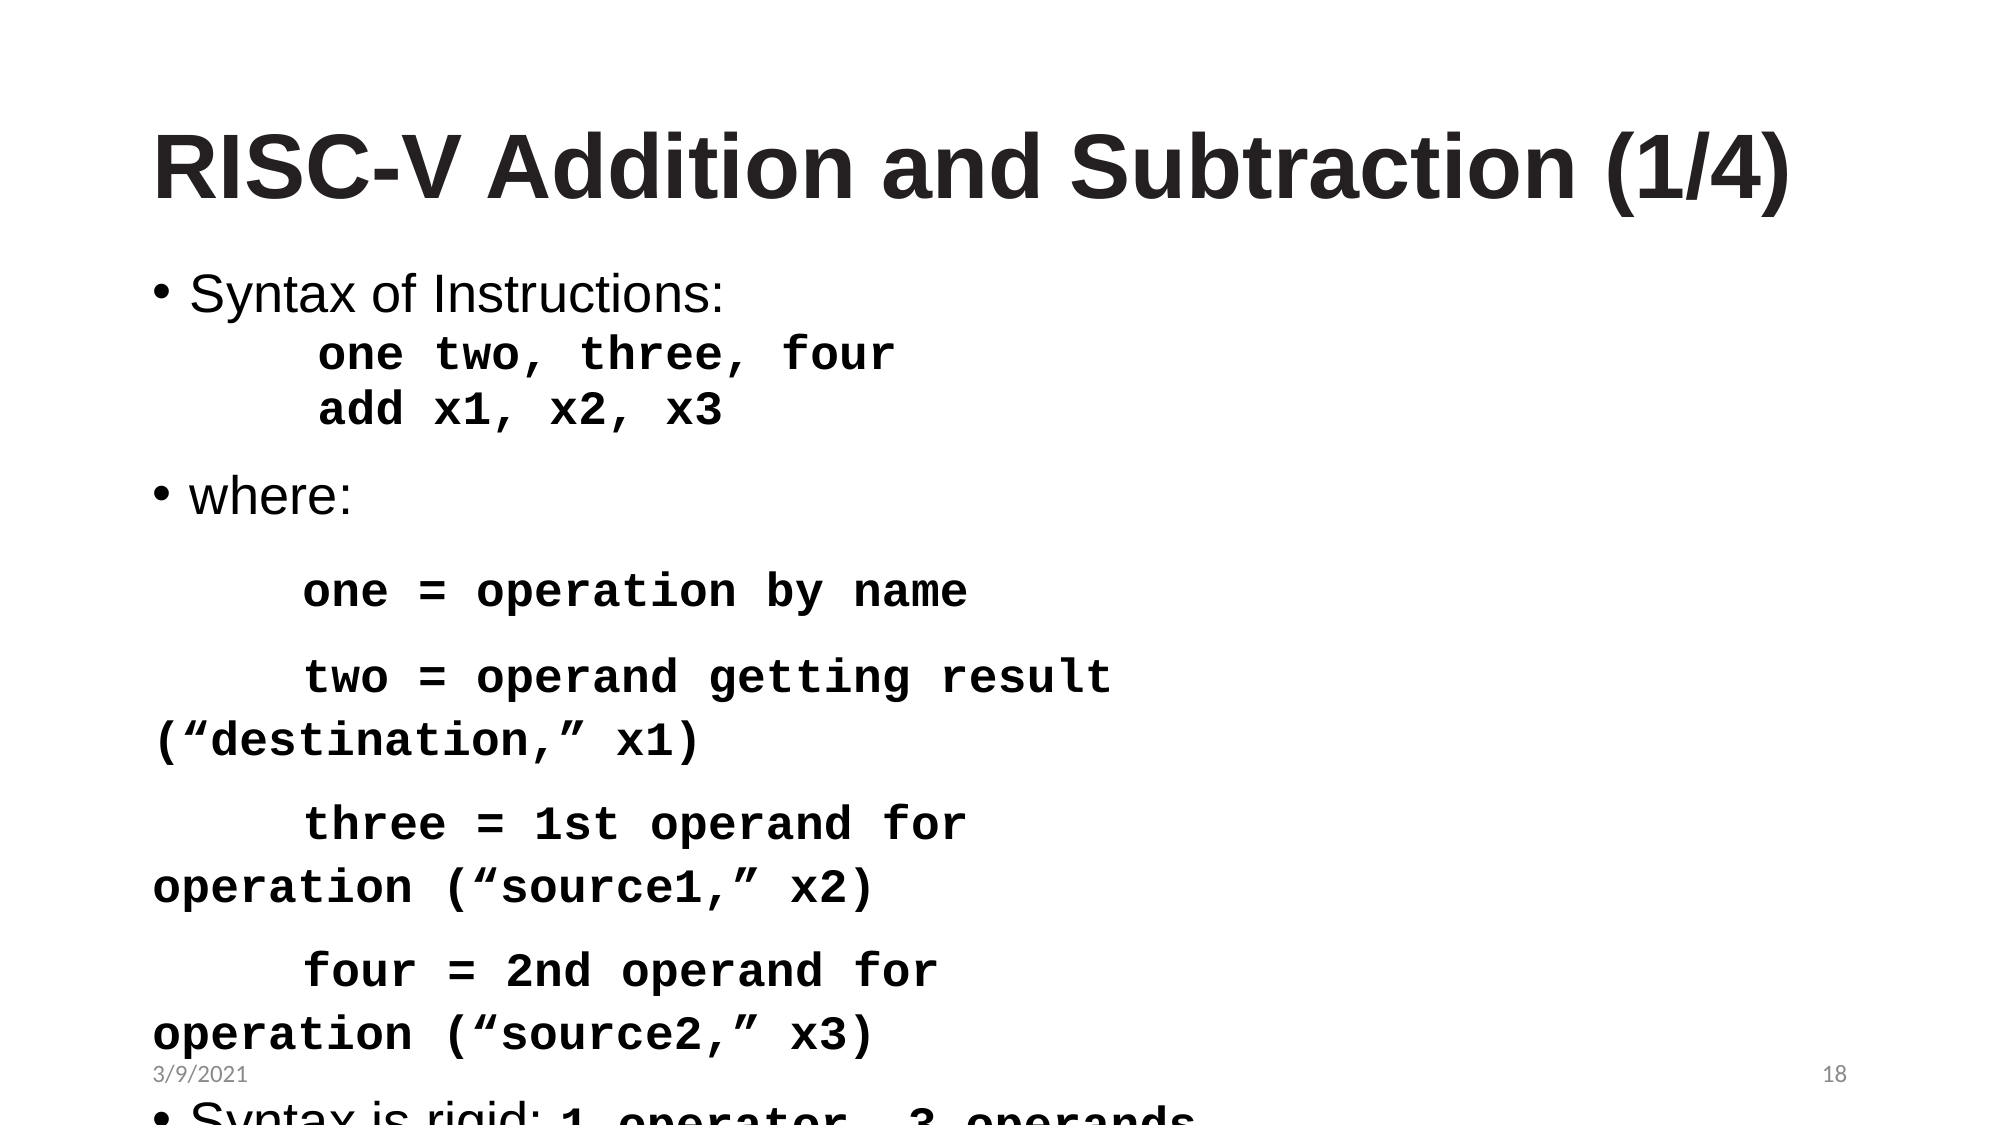

# RISC-V Addition and Subtraction (1/4)
Syntax of Instructions:
	one two, three, four
	add x1, x2, x3
where:
	one = operation by name
	two = operand getting result (“destination,” x1)
	three = 1st operand for operation (“source1,” x2)
	four = 2nd operand for operation (“source2,” x3)
Syntax is rigid: 1 operator, 3 operands
Why? Keep hardware simple via regularity
3/9/2021
18